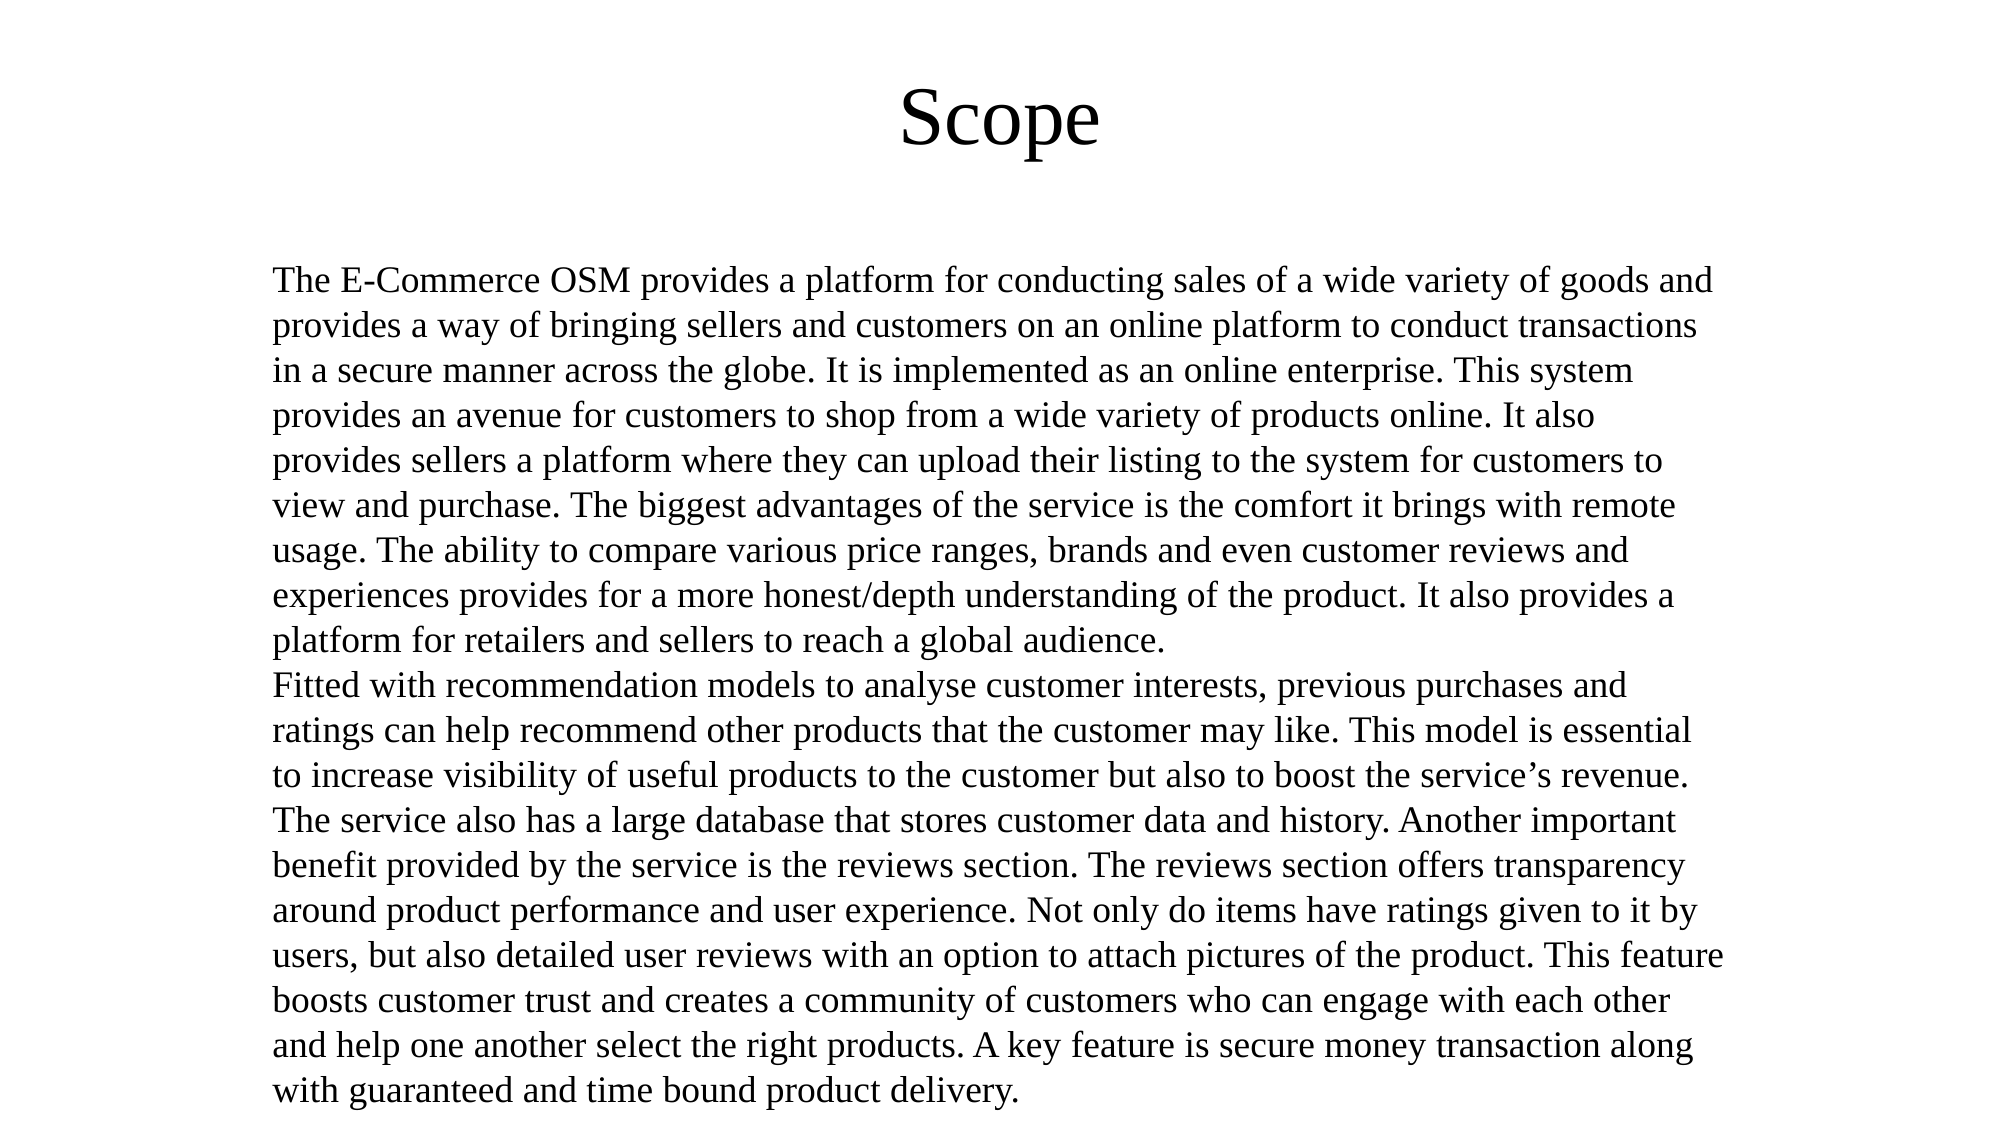

Scope

The E-Commerce OSM provides a platform for conducting sales of a wide variety of goods and provides a way of bringing sellers and customers on an online platform to conduct transactions in a secure manner across the globe. It is implemented as an online enterprise. This system provides an avenue for customers to shop from a wide variety of products online. It also provides sellers a platform where they can upload their listing to the system for customers to view and purchase. The biggest advantages of the service is the comfort it brings with remote usage. The ability to compare various price ranges, brands and even customer reviews and experiences provides for a more honest/depth understanding of the product. It also provides a platform for retailers and sellers to reach a global audience.
Fitted with recommendation models to analyse customer interests, previous purchases and ratings can help recommend other products that the customer may like. This model is essential to increase visibility of useful products to the customer but also to boost the service’s revenue. The service also has a large database that stores customer data and history. Another important benefit provided by the service is the reviews section. The reviews section offers transparency around product performance and user experience. Not only do items have ratings given to it by users, but also detailed user reviews with an option to attach pictures of the product. This feature boosts customer trust and creates a community of customers who can engage with each other and help one another select the right products. A key feature is secure money transaction along with guaranteed and time bound product delivery.